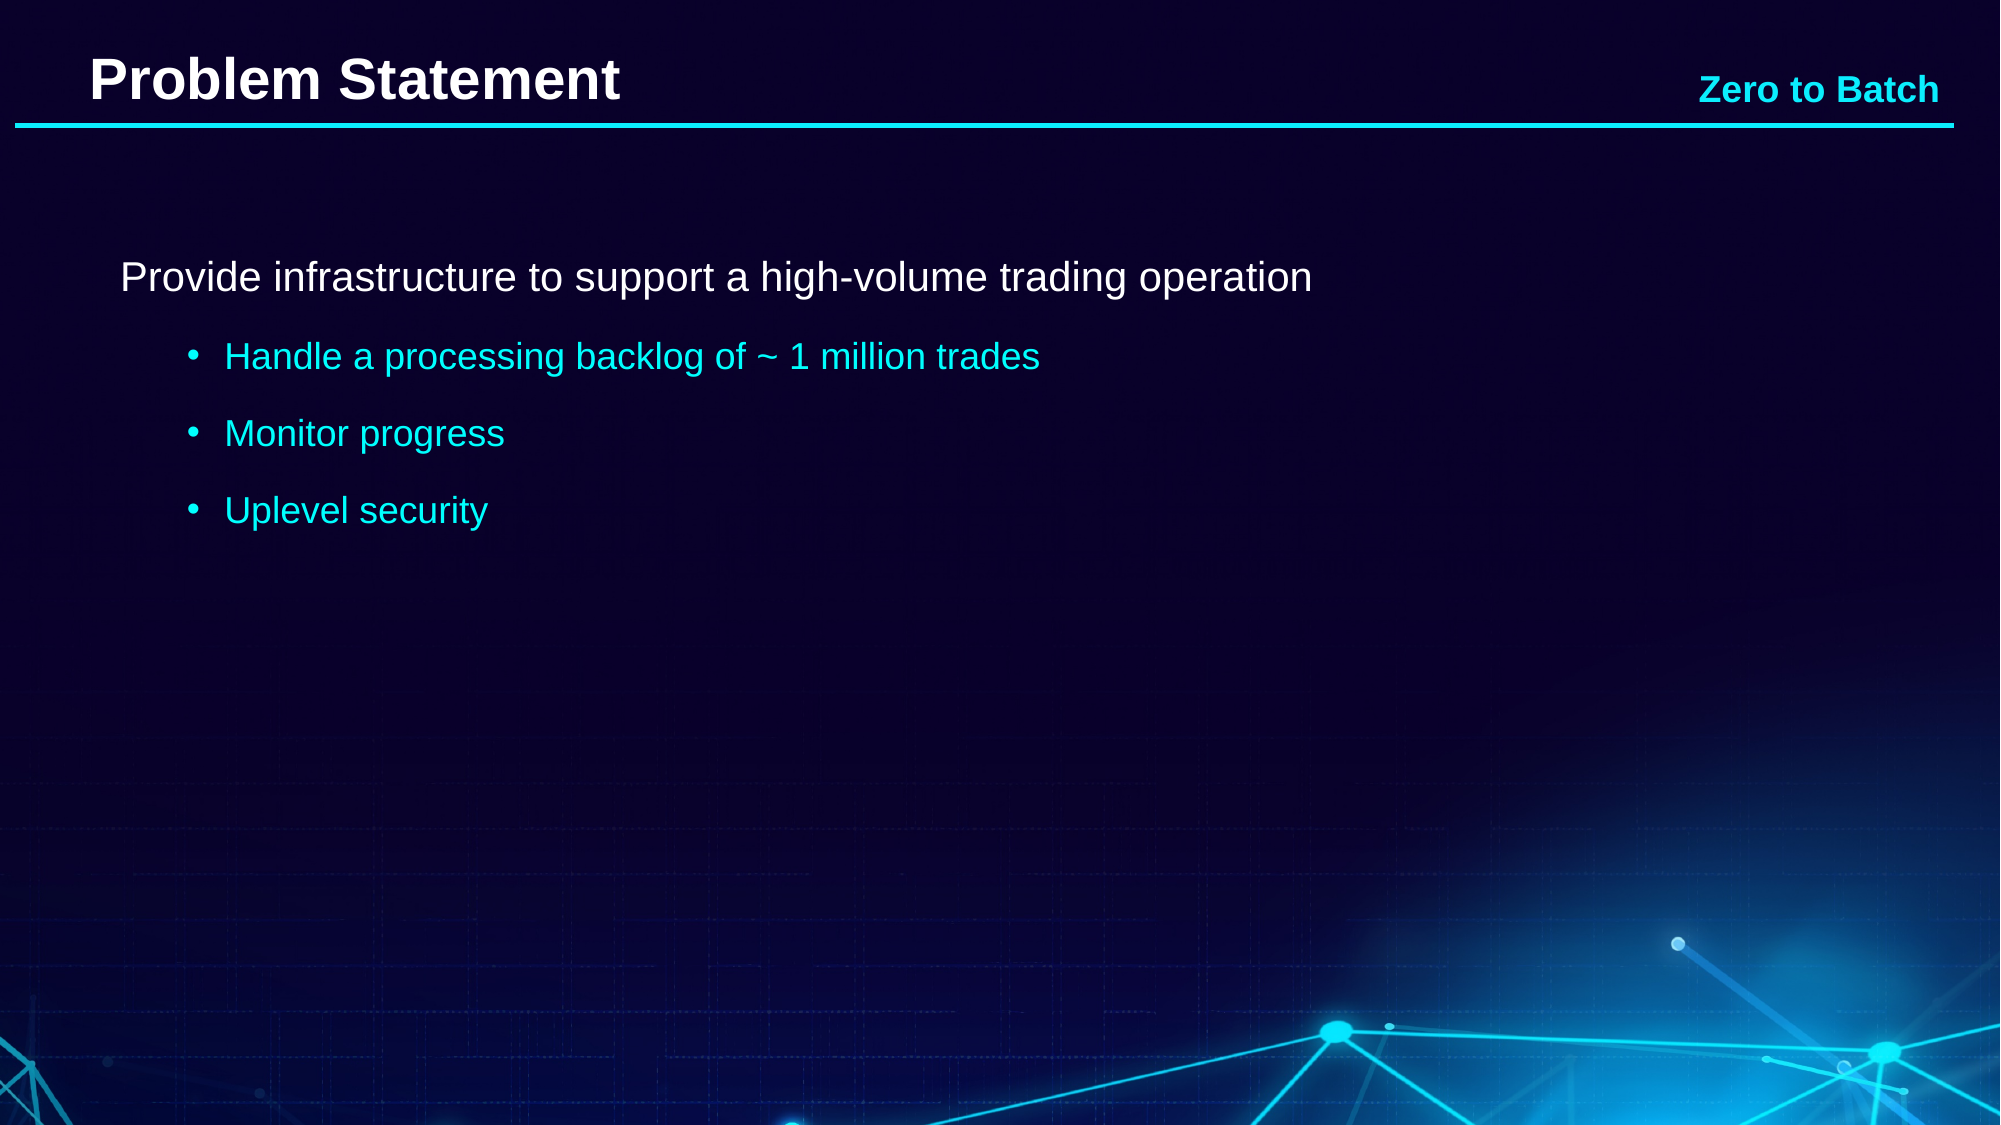

# Problem Statement
Provide infrastructure to support a high-volume trading operation
Handle a processing backlog of ~ 1 million trades
Monitor progress
Uplevel security